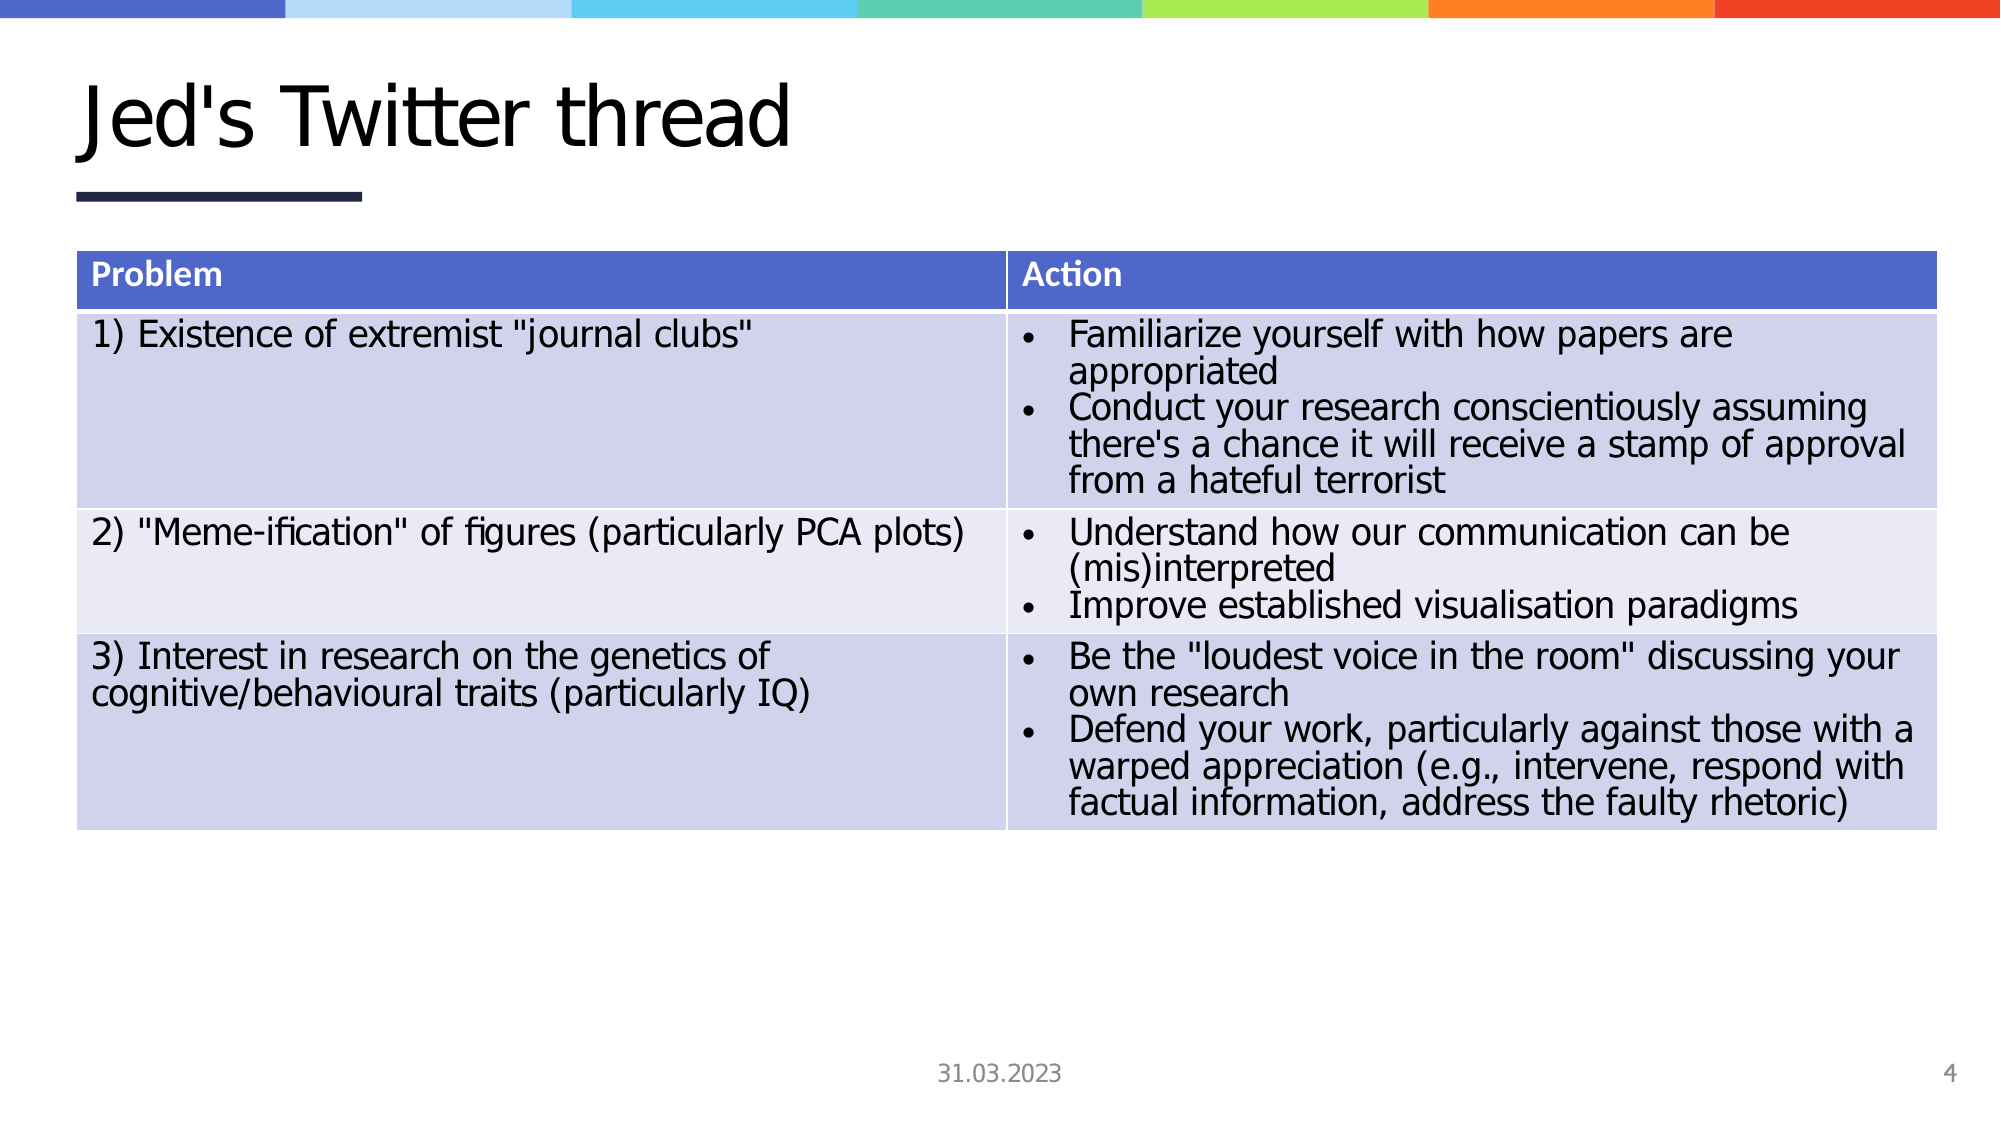

# Jed's Twitter thread
| Problem | Action |
| --- | --- |
| 1) Existence of extremist "journal clubs" | Familiarize yourself with how papers are appropriated Conduct your research conscientiously assuming there's a chance it will receive a stamp of approval from a hateful terrorist |
| 2) "Meme-ification" of figures (particularly PCA plots) | Understand how our communication can be (mis)interpreted Improve established visualisation paradigms |
| 3) Interest in research on the genetics of cognitive/behavioural traits (particularly IQ) | Be the "loudest voice in the room" discussing your own research Defend your work, particularly against those with a warped appreciation (e.g., intervene, respond with factual information, address the faulty rhetoric) |
31.03.2023
4